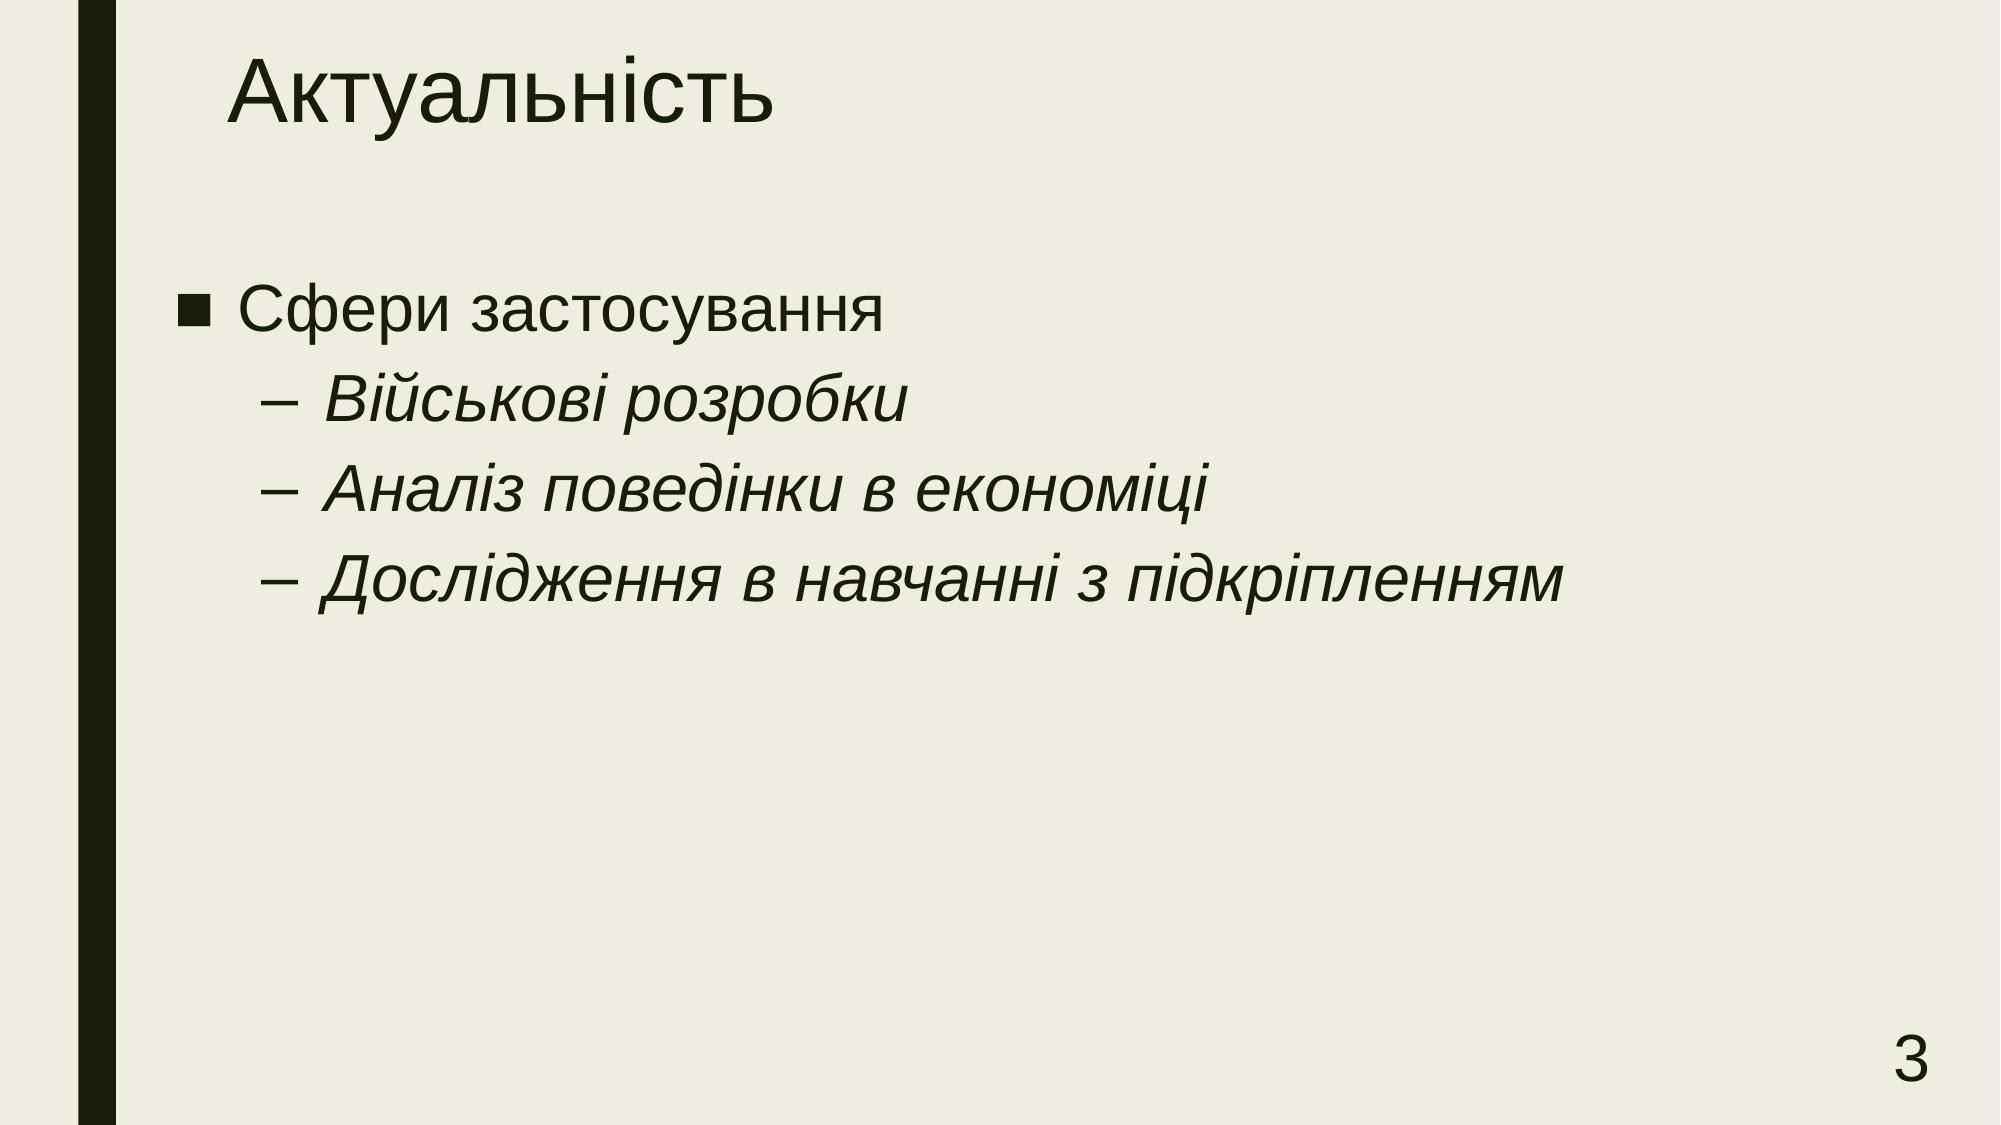

# Актуальність
Сфери застосування
Військові розробки
Аналіз поведінки в економіці
Дослідження в навчанні з підкріпленням
3